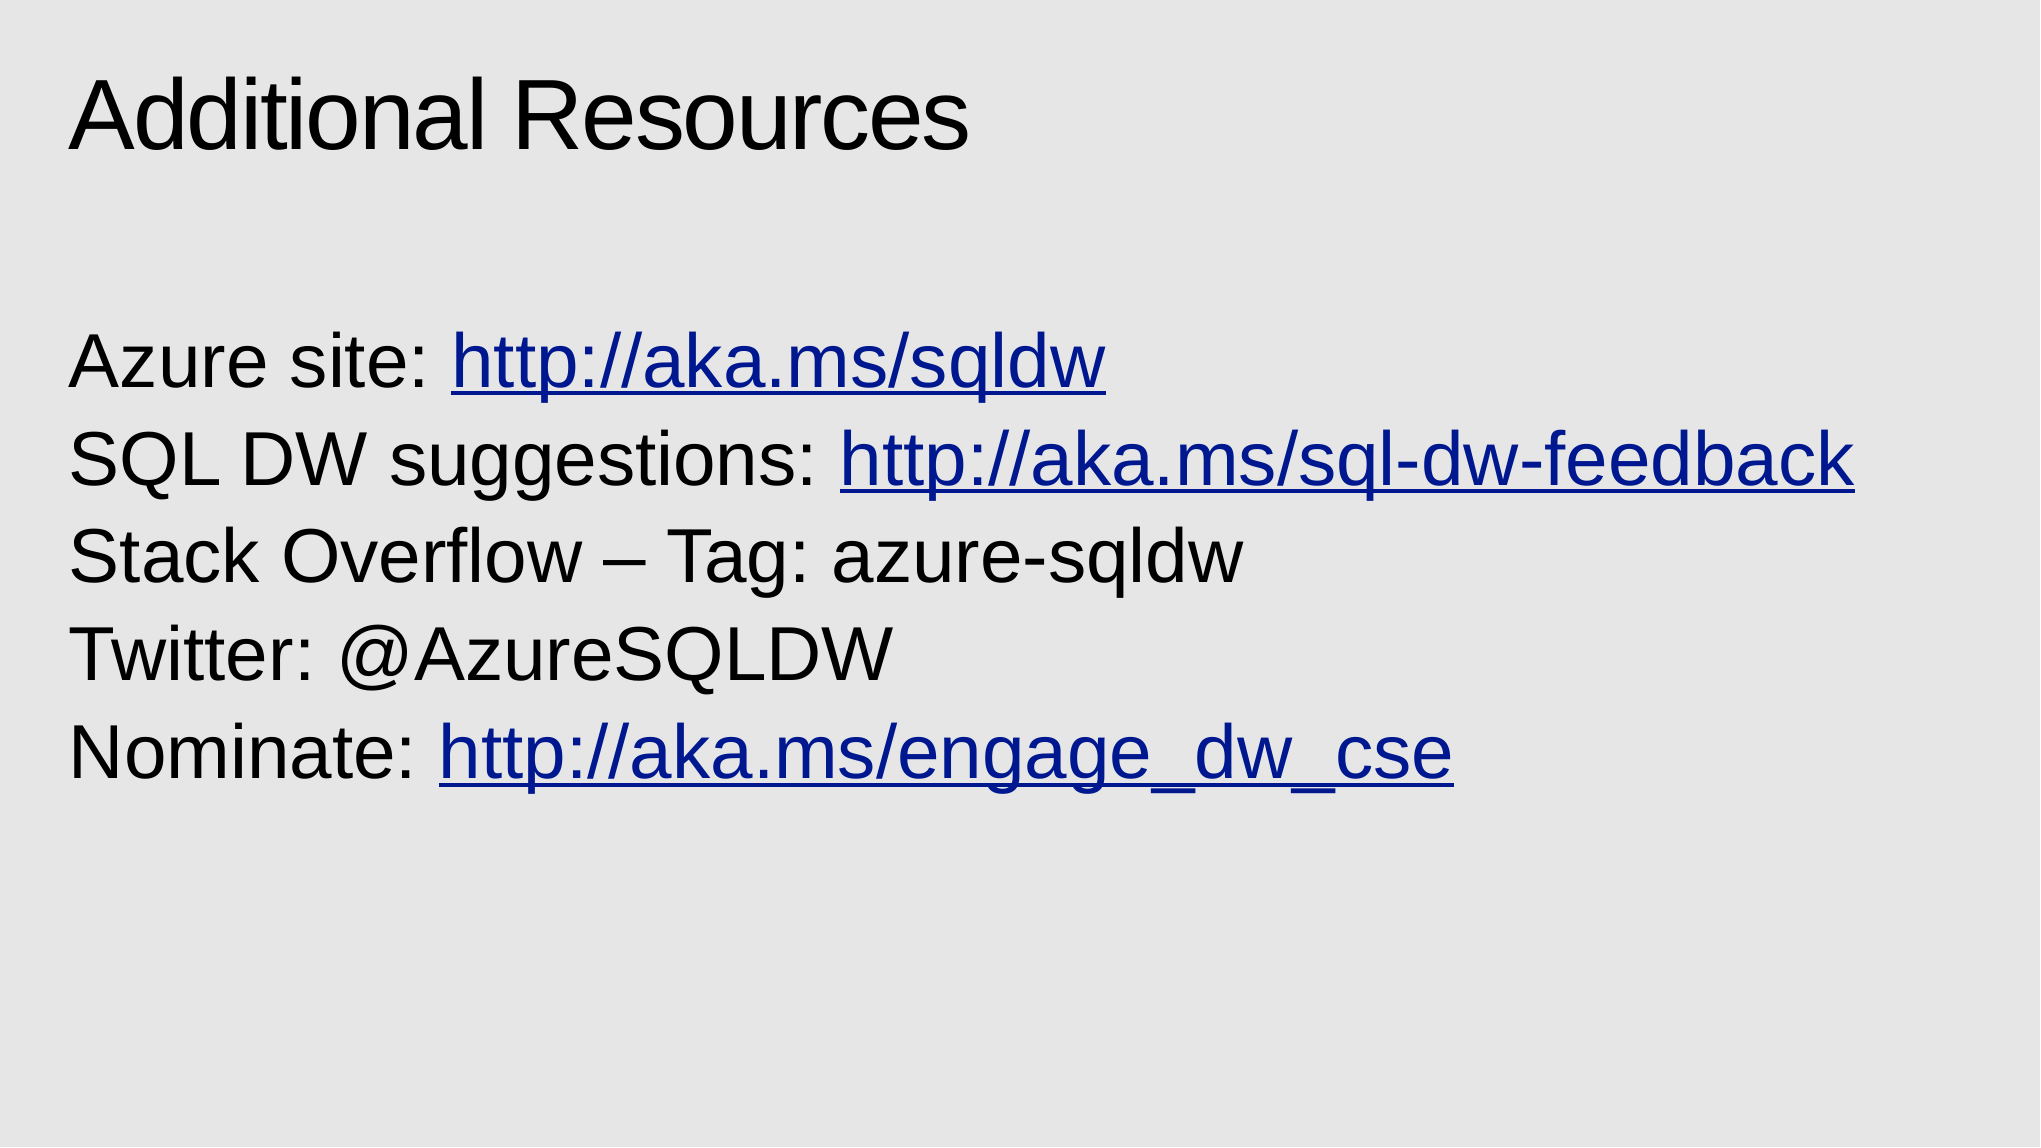

# Additional Resources

Azure site: http://aka.ms/sqldw
SQL DW suggestions: http://aka.ms/sql-dw-feedback
Stack Overflow – Tag: azure-sqldw
Twitter: @AzureSQLDW
Nominate: http://aka.ms/engage_dw_cse